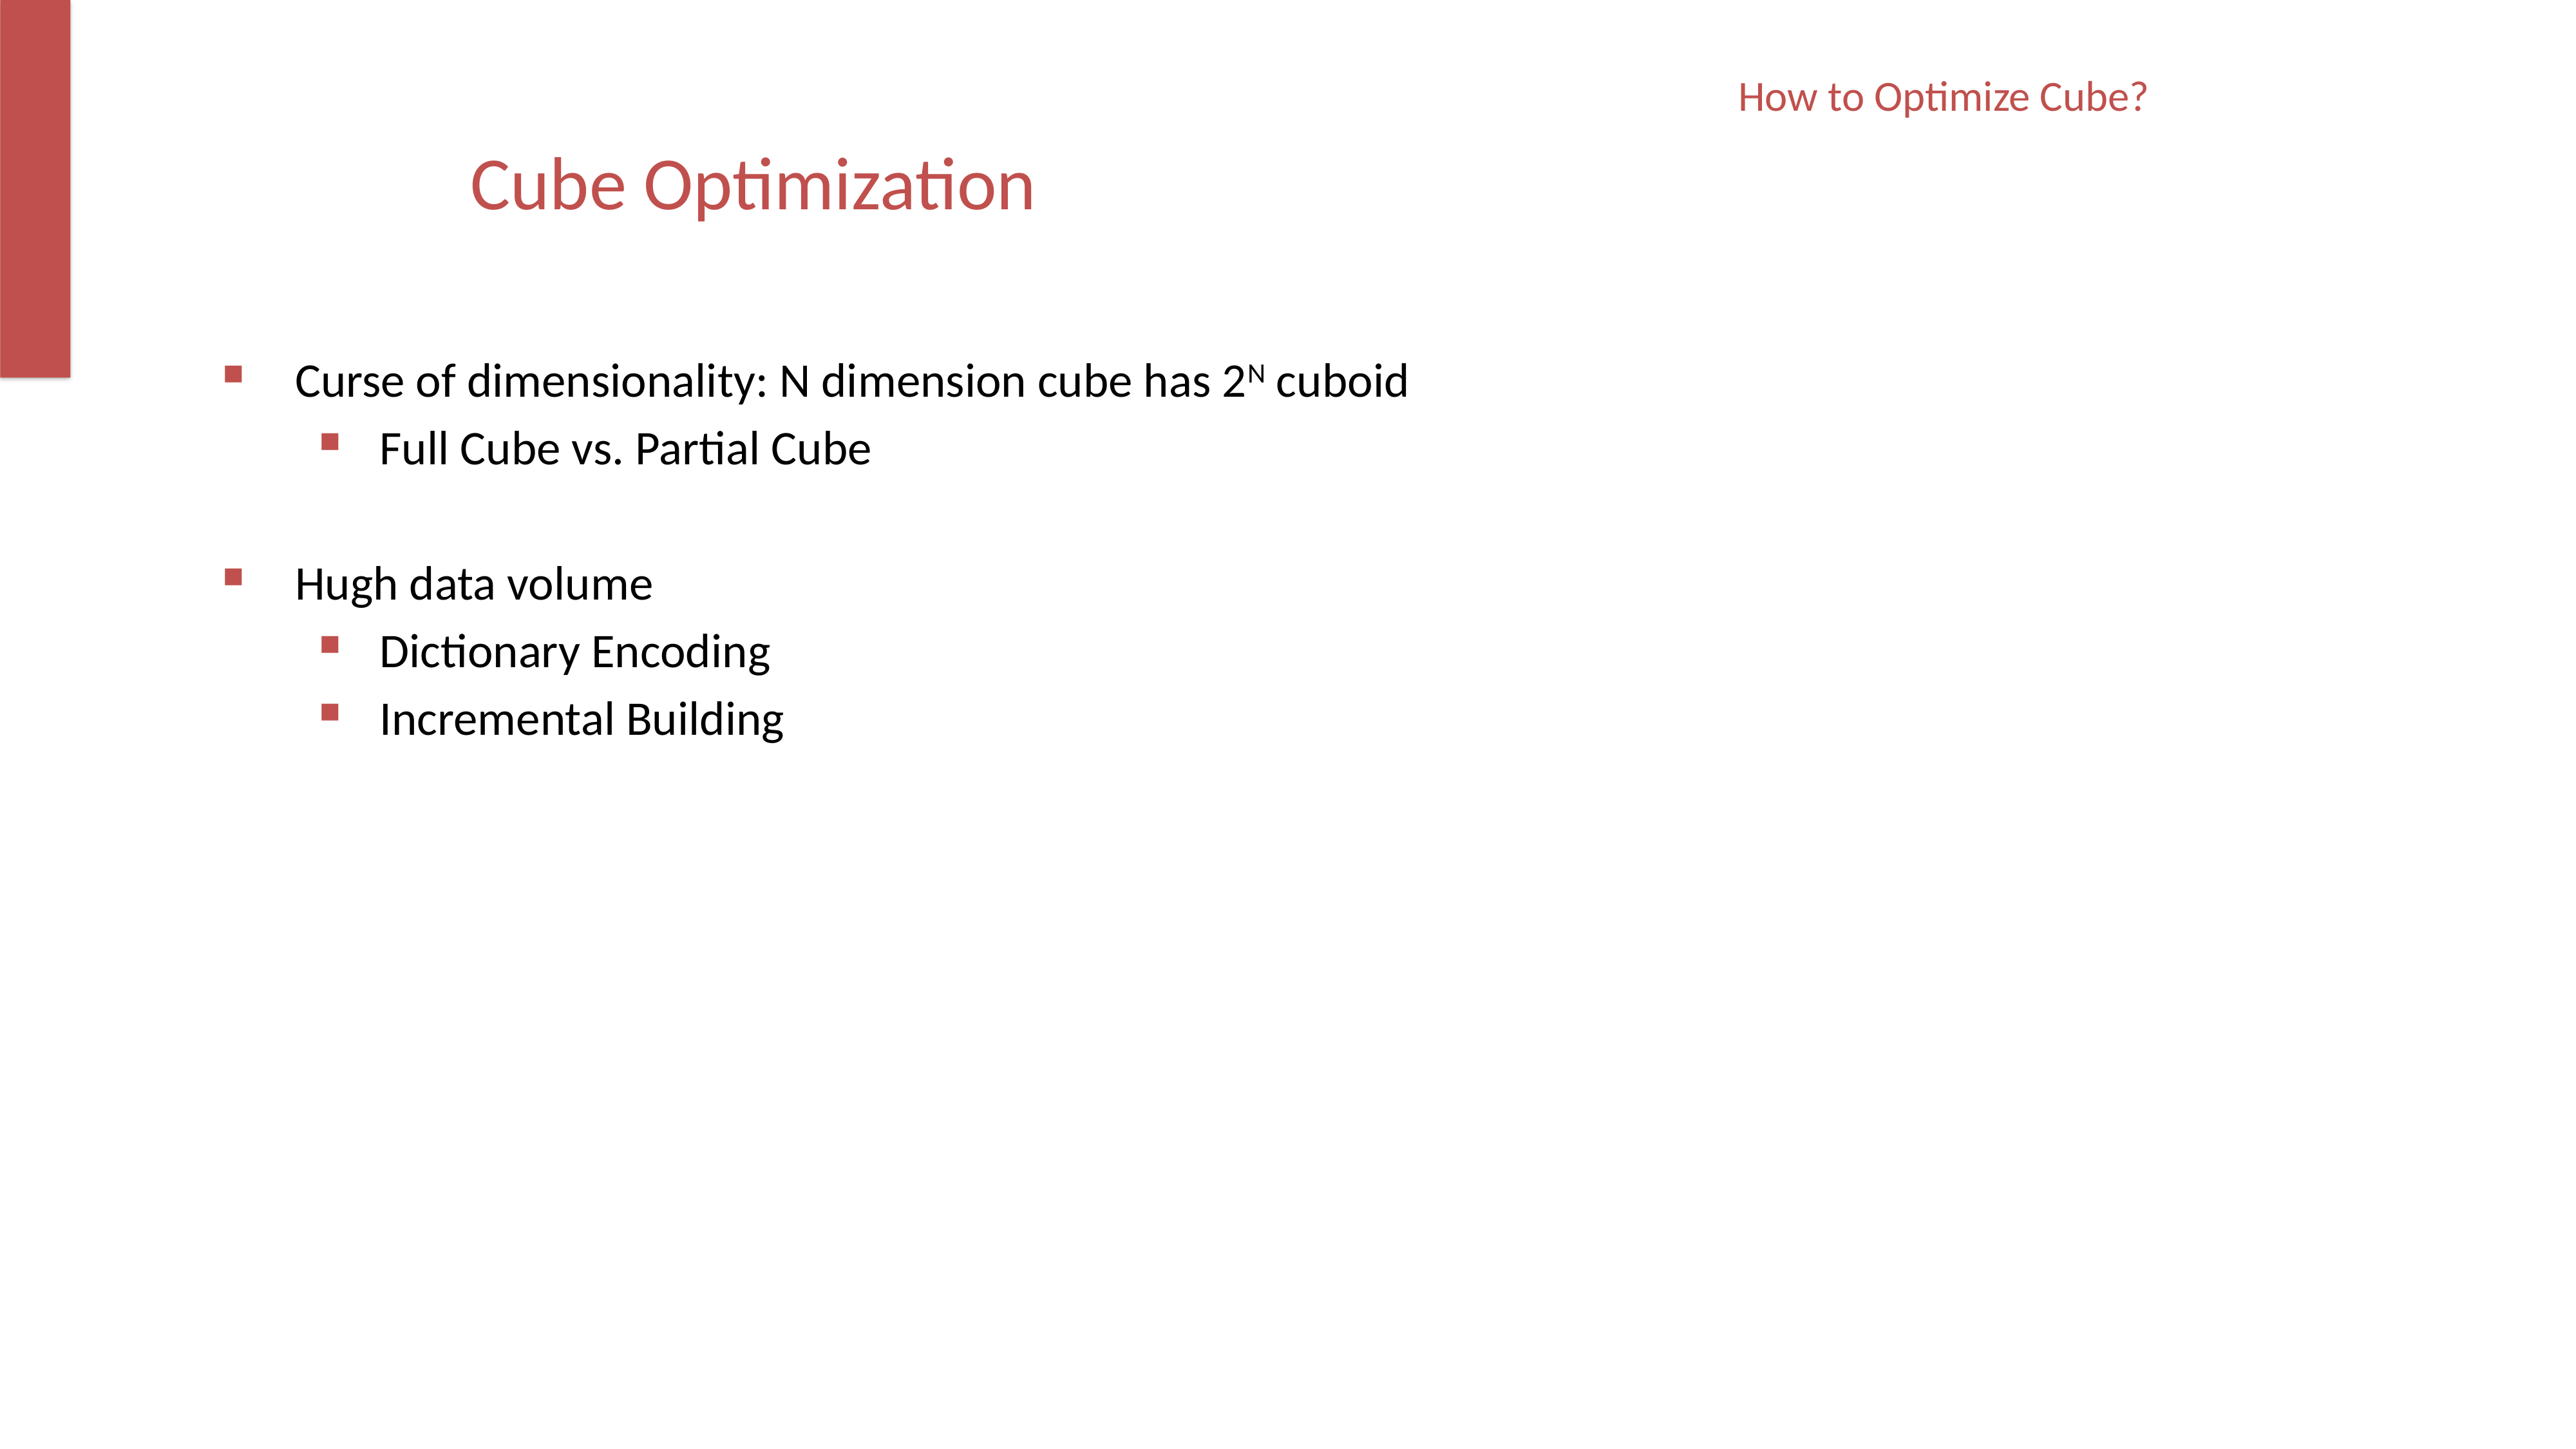

How to Optimize Cube?
Cube Optimization
Curse of dimensionality: N dimension cube has 2N cuboid
Full Cube vs. Partial Cube

Hugh data volume
Dictionary Encoding
Incremental Building